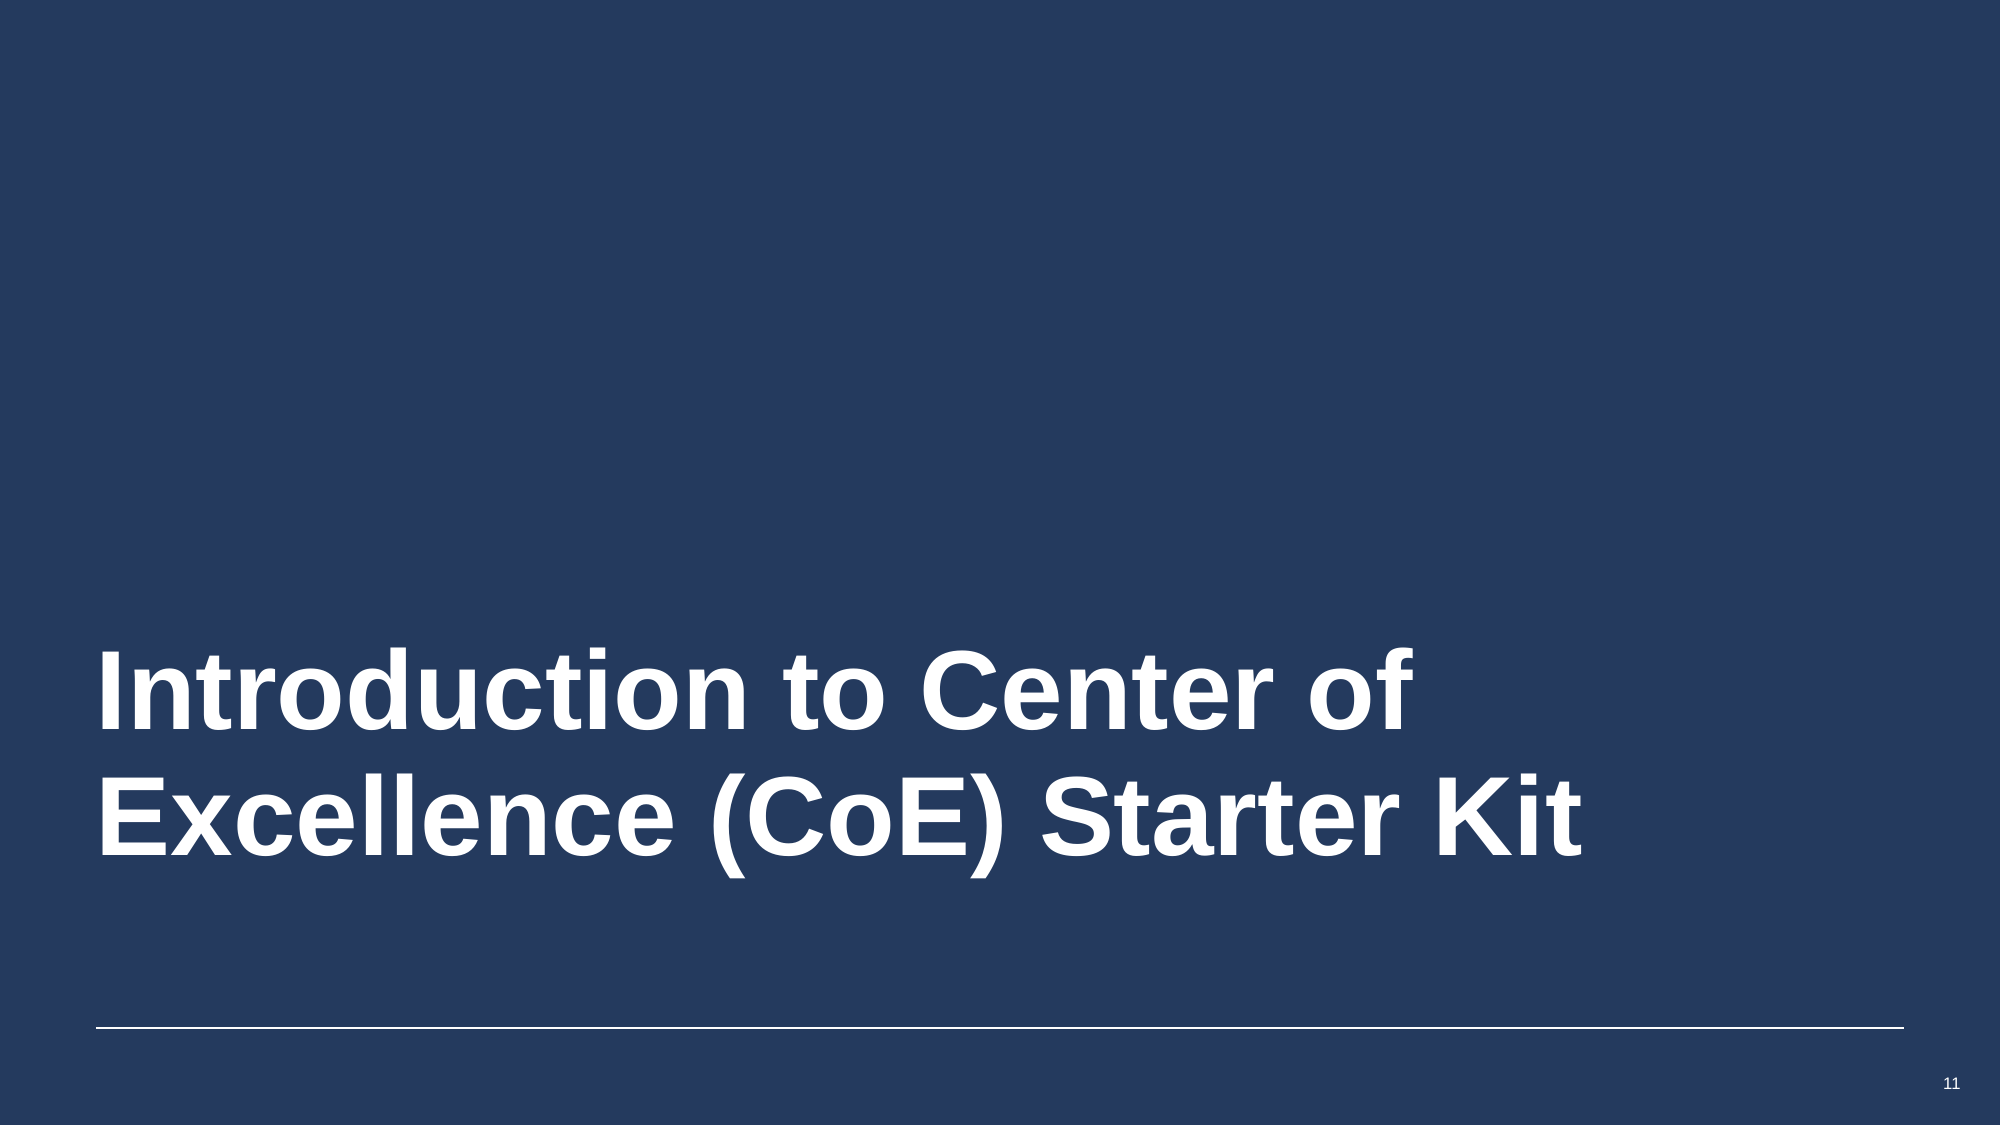

# Introduction to Center of Excellence (CoE) Starter Kit

11